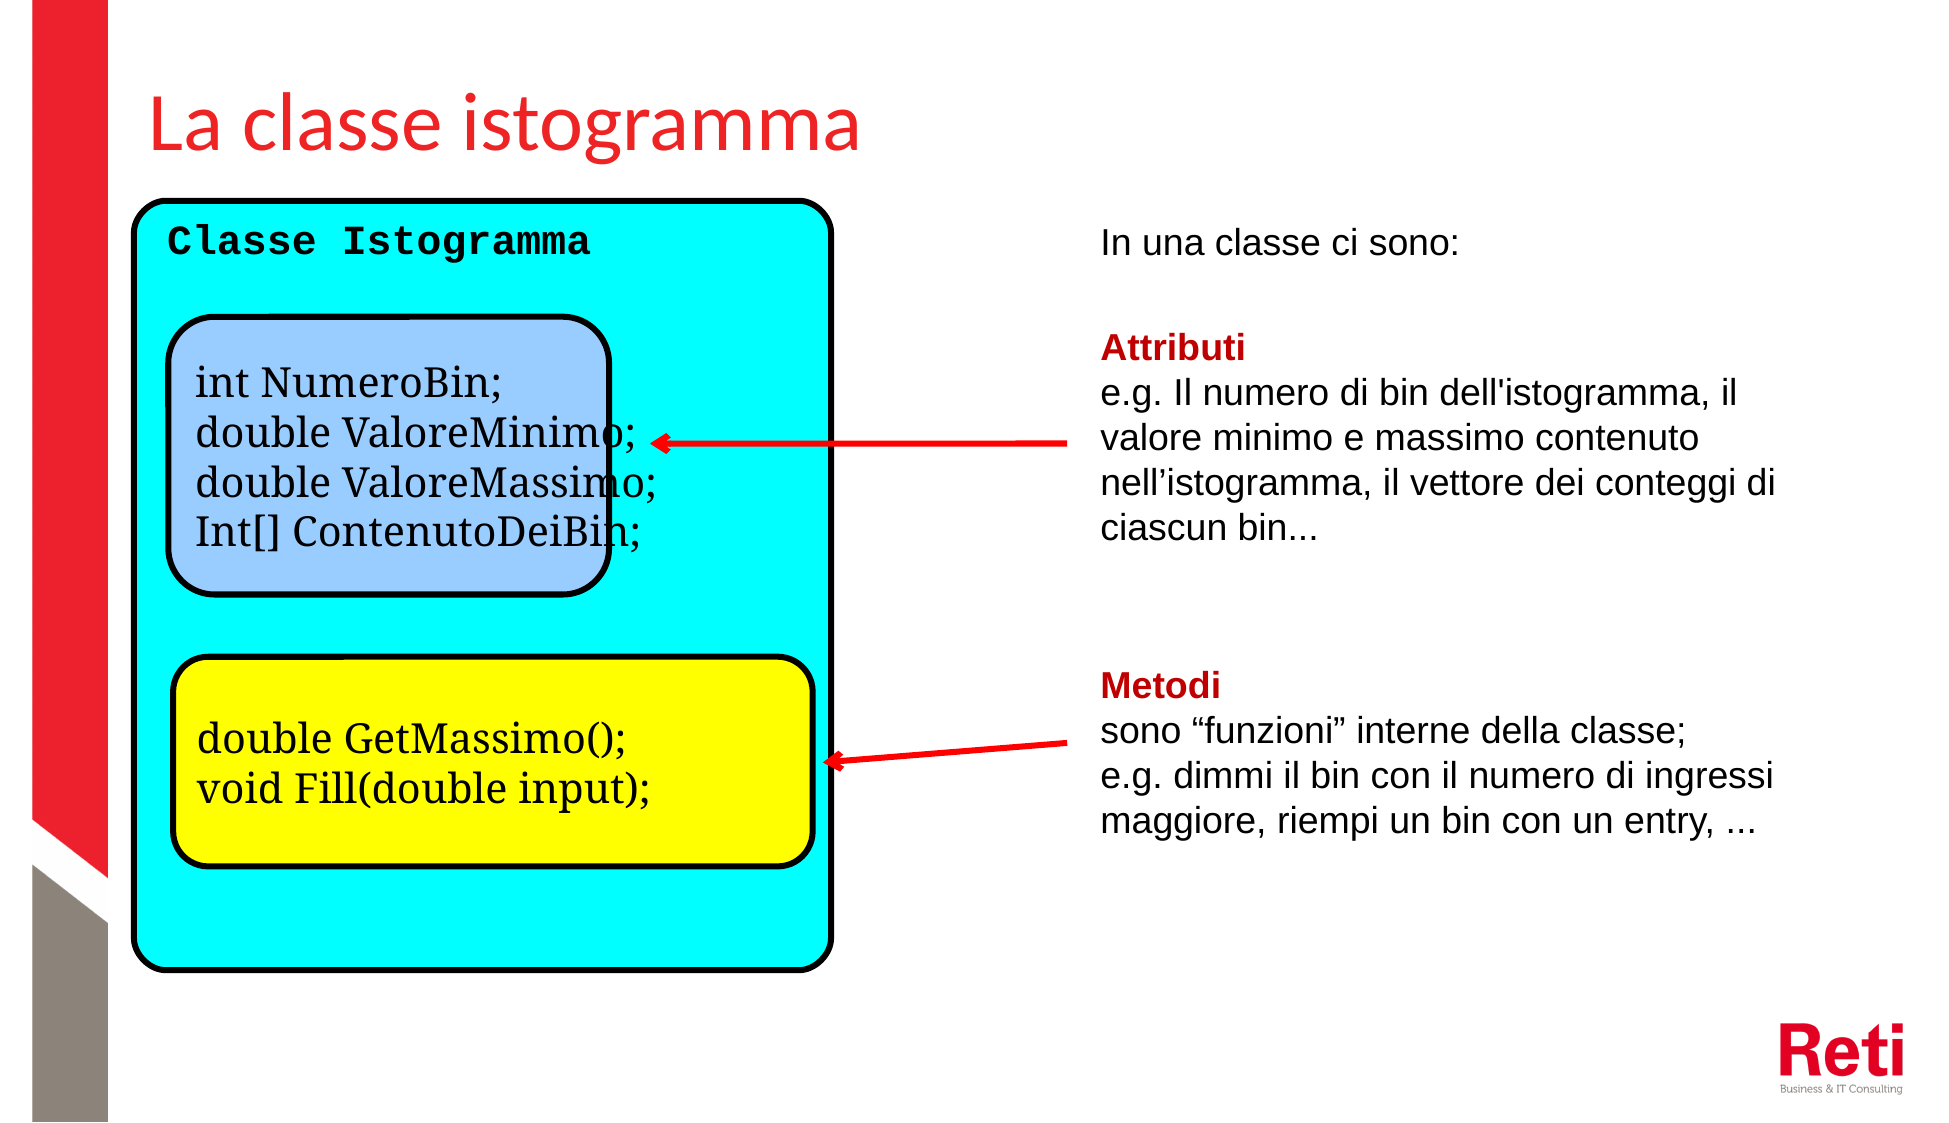

# La classe istogramma
Classe Istogramma

In una classe ci sono:

Attributi
e.g. Il numero di bin dell'istogramma, il valore minimo e massimo contenuto nell’istogramma, il vettore dei conteggi di ciascun bin...

Metodi
sono “funzioni” interne della classe;
e.g. dimmi il bin con il numero di ingressi maggiore, riempi un bin con un entry, ...

int NumeroBin;
double ValoreMinimo;
double ValoreMassimo;
Int[] ContenutoDeiBin;
int numero_bin;
double minX;
double maxX;
int* hist;

double GetMassimo();
void Fill(double input);
double getMax();
void Fill(double input);